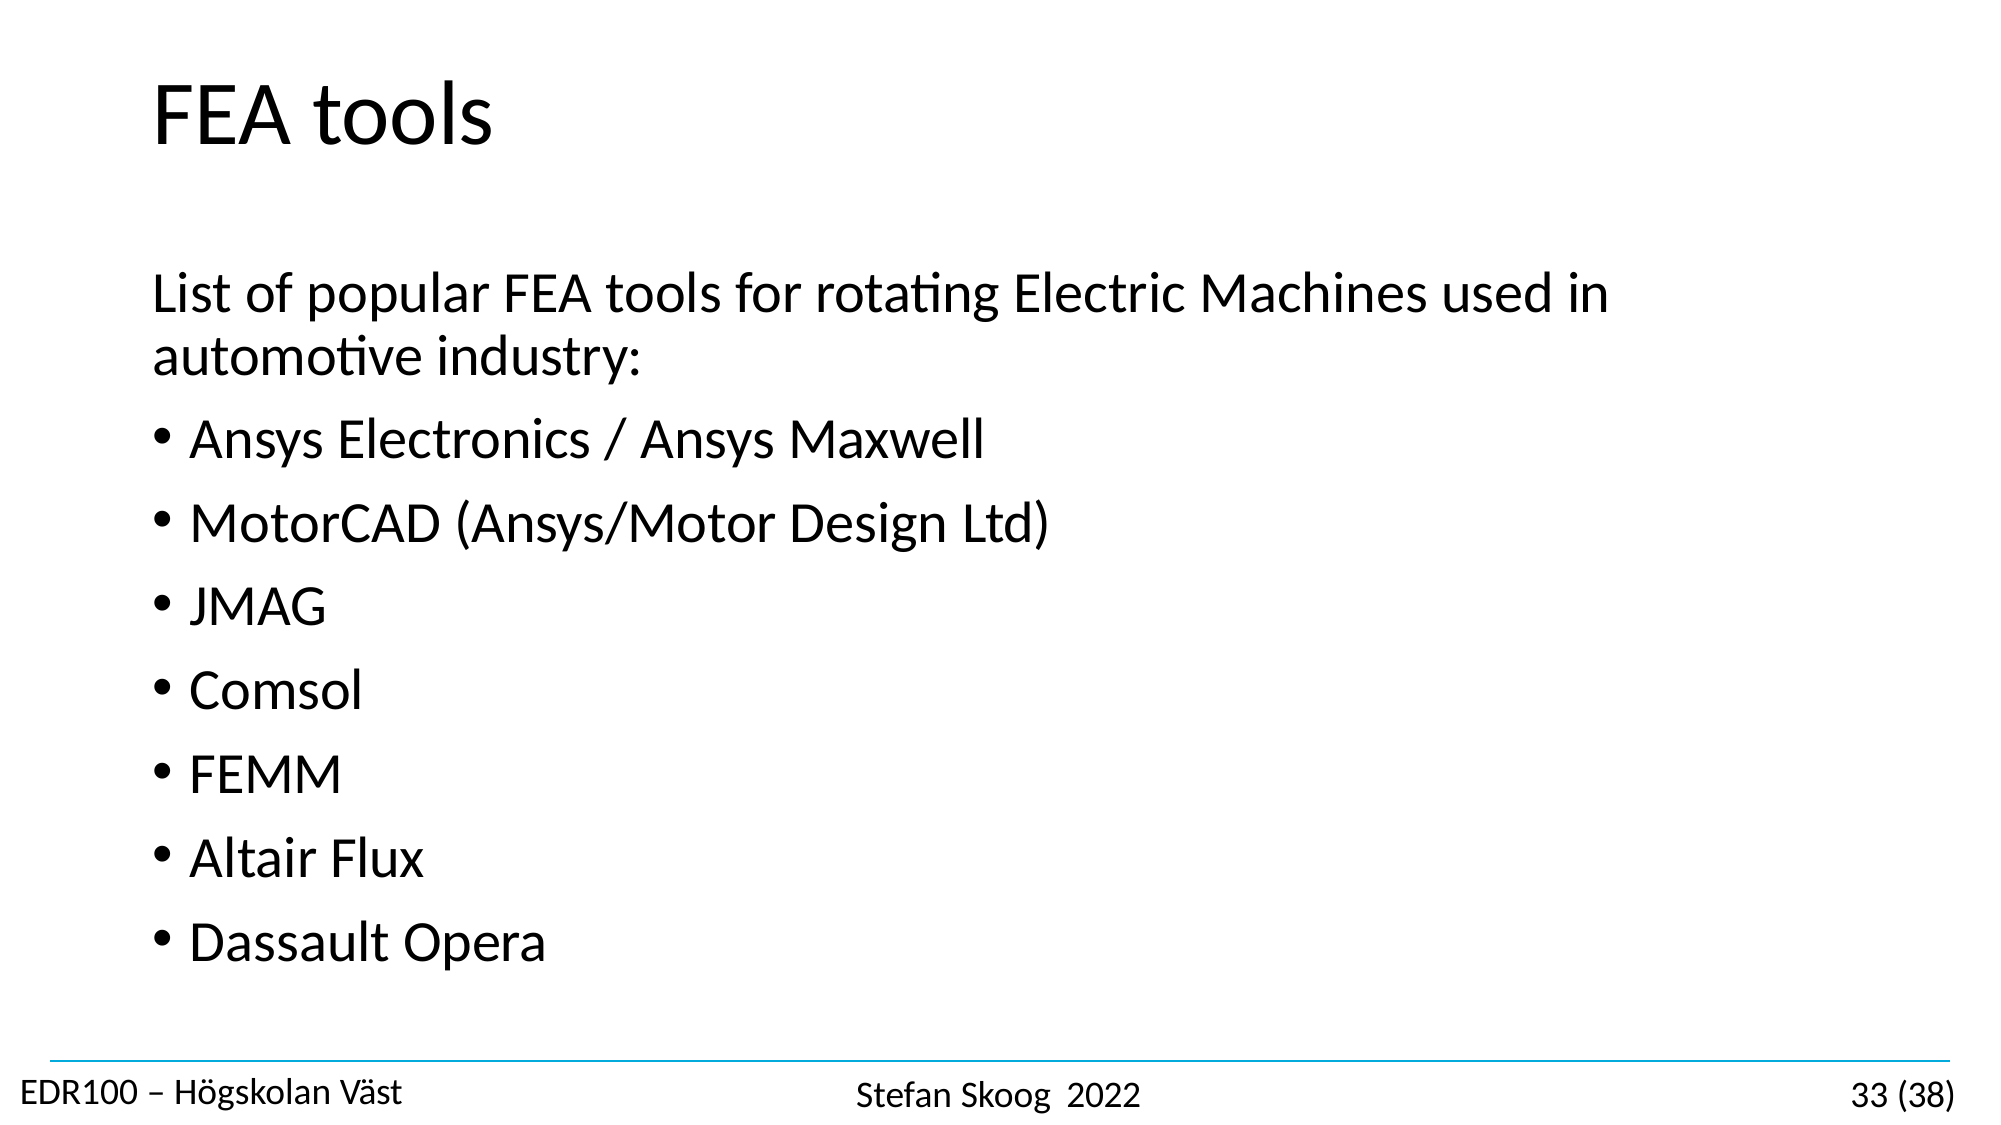

# FEA tools
List of popular FEA tools for rotating Electric Machines used in automotive industry:
Ansys Electronics / Ansys Maxwell
MotorCAD (Ansys/Motor Design Ltd)
JMAG
Comsol
FEMM
Altair Flux
Dassault Opera
EDR100 – Högskolan Väst
Stefan Skoog 2022
33 (38)